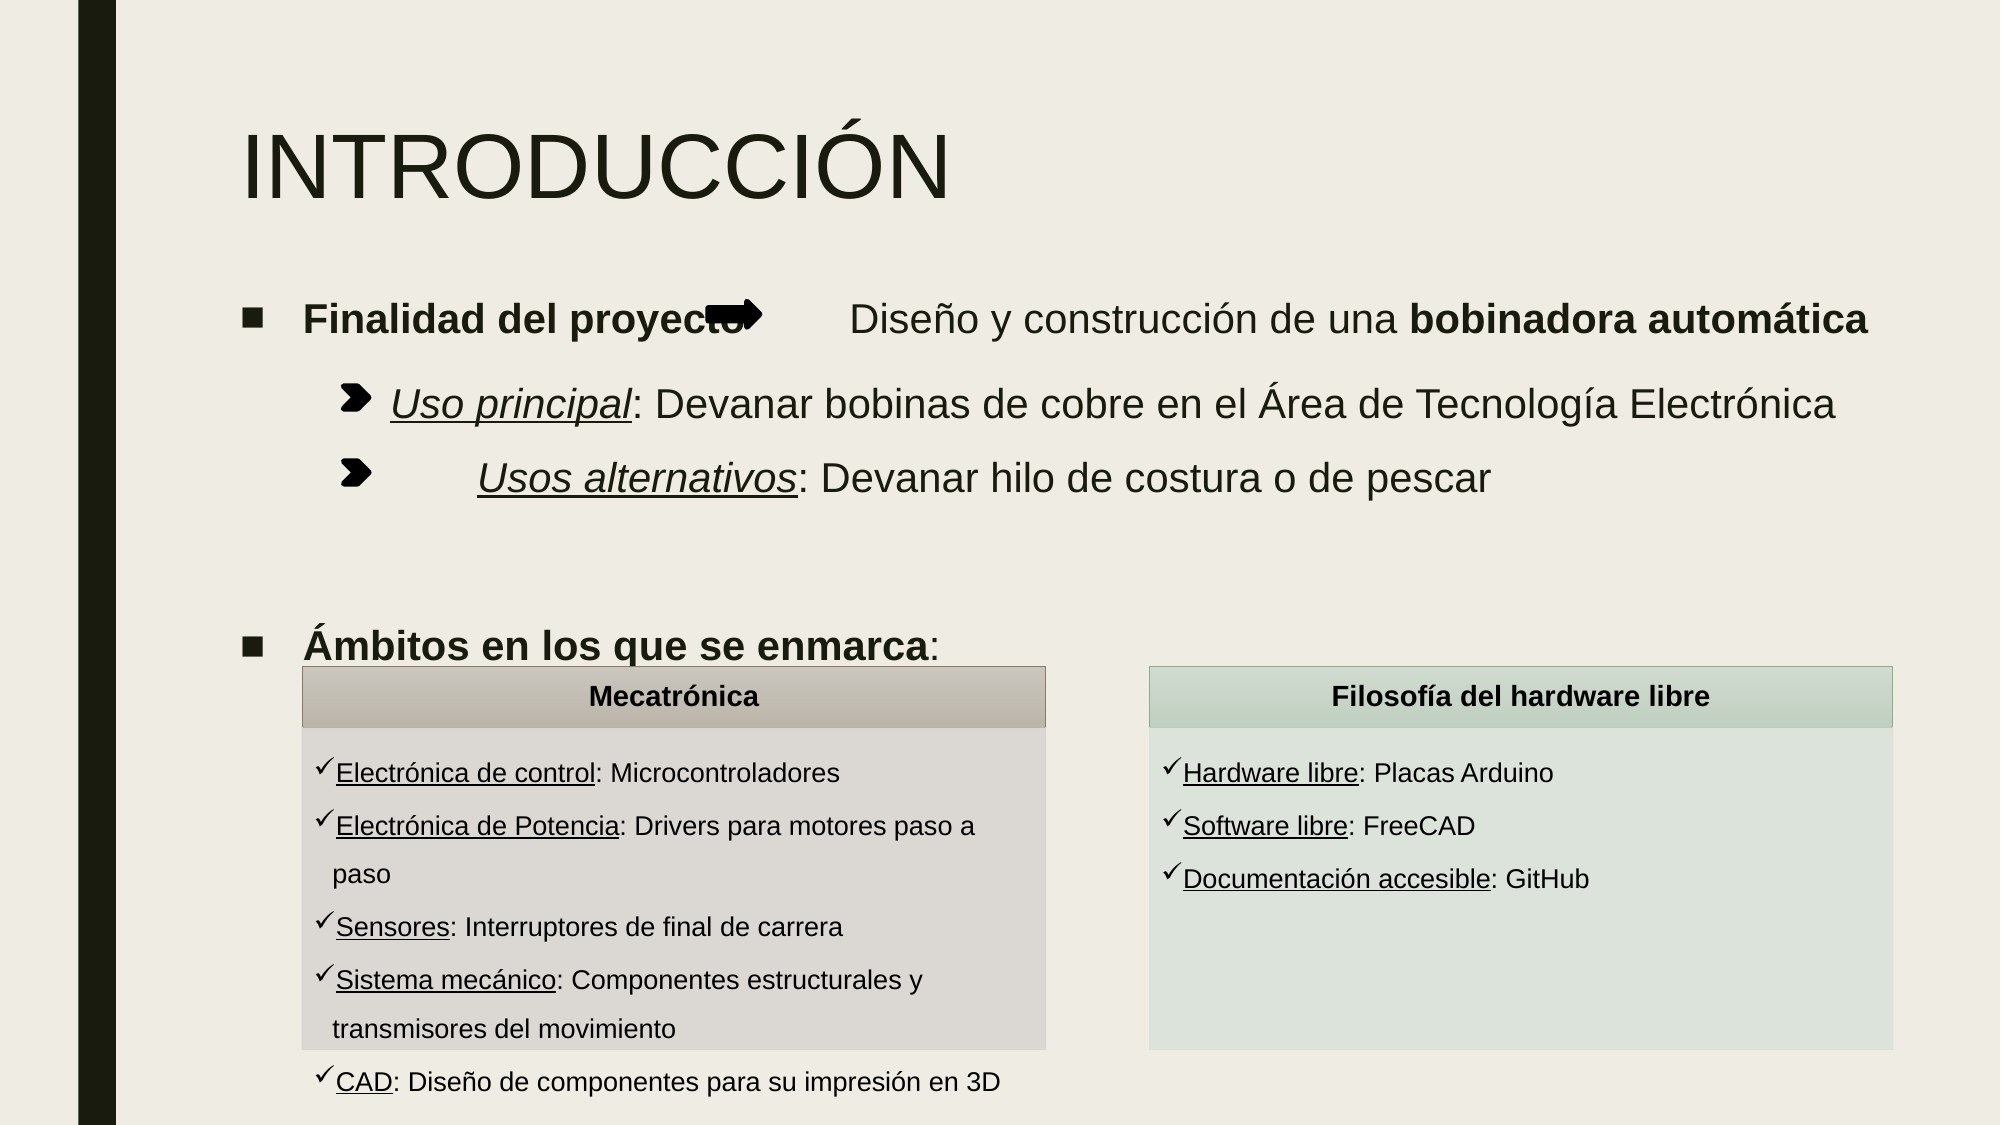

# INTRODUCCIÓN
Finalidad del proyecto         Diseño y construcción de una bobinadora automática
	Uso principal: Devanar bobinas de cobre en el Área de Tecnología Electrónica
	Usos alternativos: Devanar hilo de costura o de pescar

Ámbitos en los que se enmarca:

Mecatrónica
Electrónica de control: Microcontroladores
Electrónica de Potencia: Drivers para motores paso a paso
Sensores: Interruptores de final de carrera
Sistema mecánico: Componentes estructurales y transmisores del movimiento
CAD: Diseño de componentes para su impresión en 3D
Filosofía del hardware libre
Hardware libre: Placas Arduino
Software libre: FreeCAD
Documentación accesible: GitHub